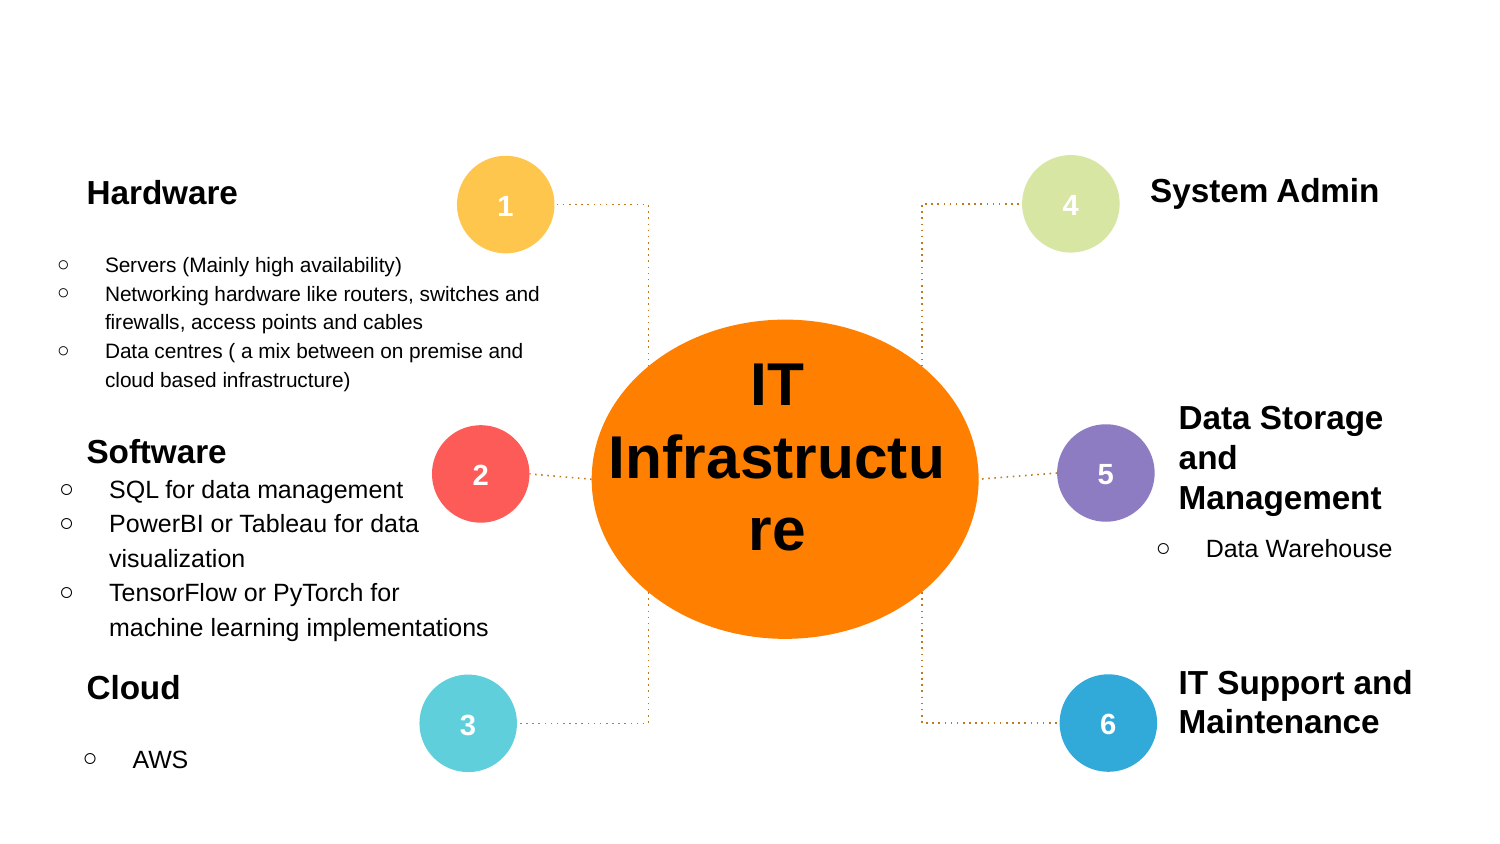

System Admin
4
1
Hardware
Servers (Mainly high availability)
Networking hardware like routers, switches and firewalls, access points and cables
Data centres ( a mix between on premise and cloud based infrastructure)

IT Infrastructure
5
2
Software
Data Storage and  Management
Data Warehouse
SQL for data management
PowerBI or Tableau for data visualization
TensorFlow or PyTorch for machine learning implementations

Cloud
6
3
IT Support and Maintenance
AWS